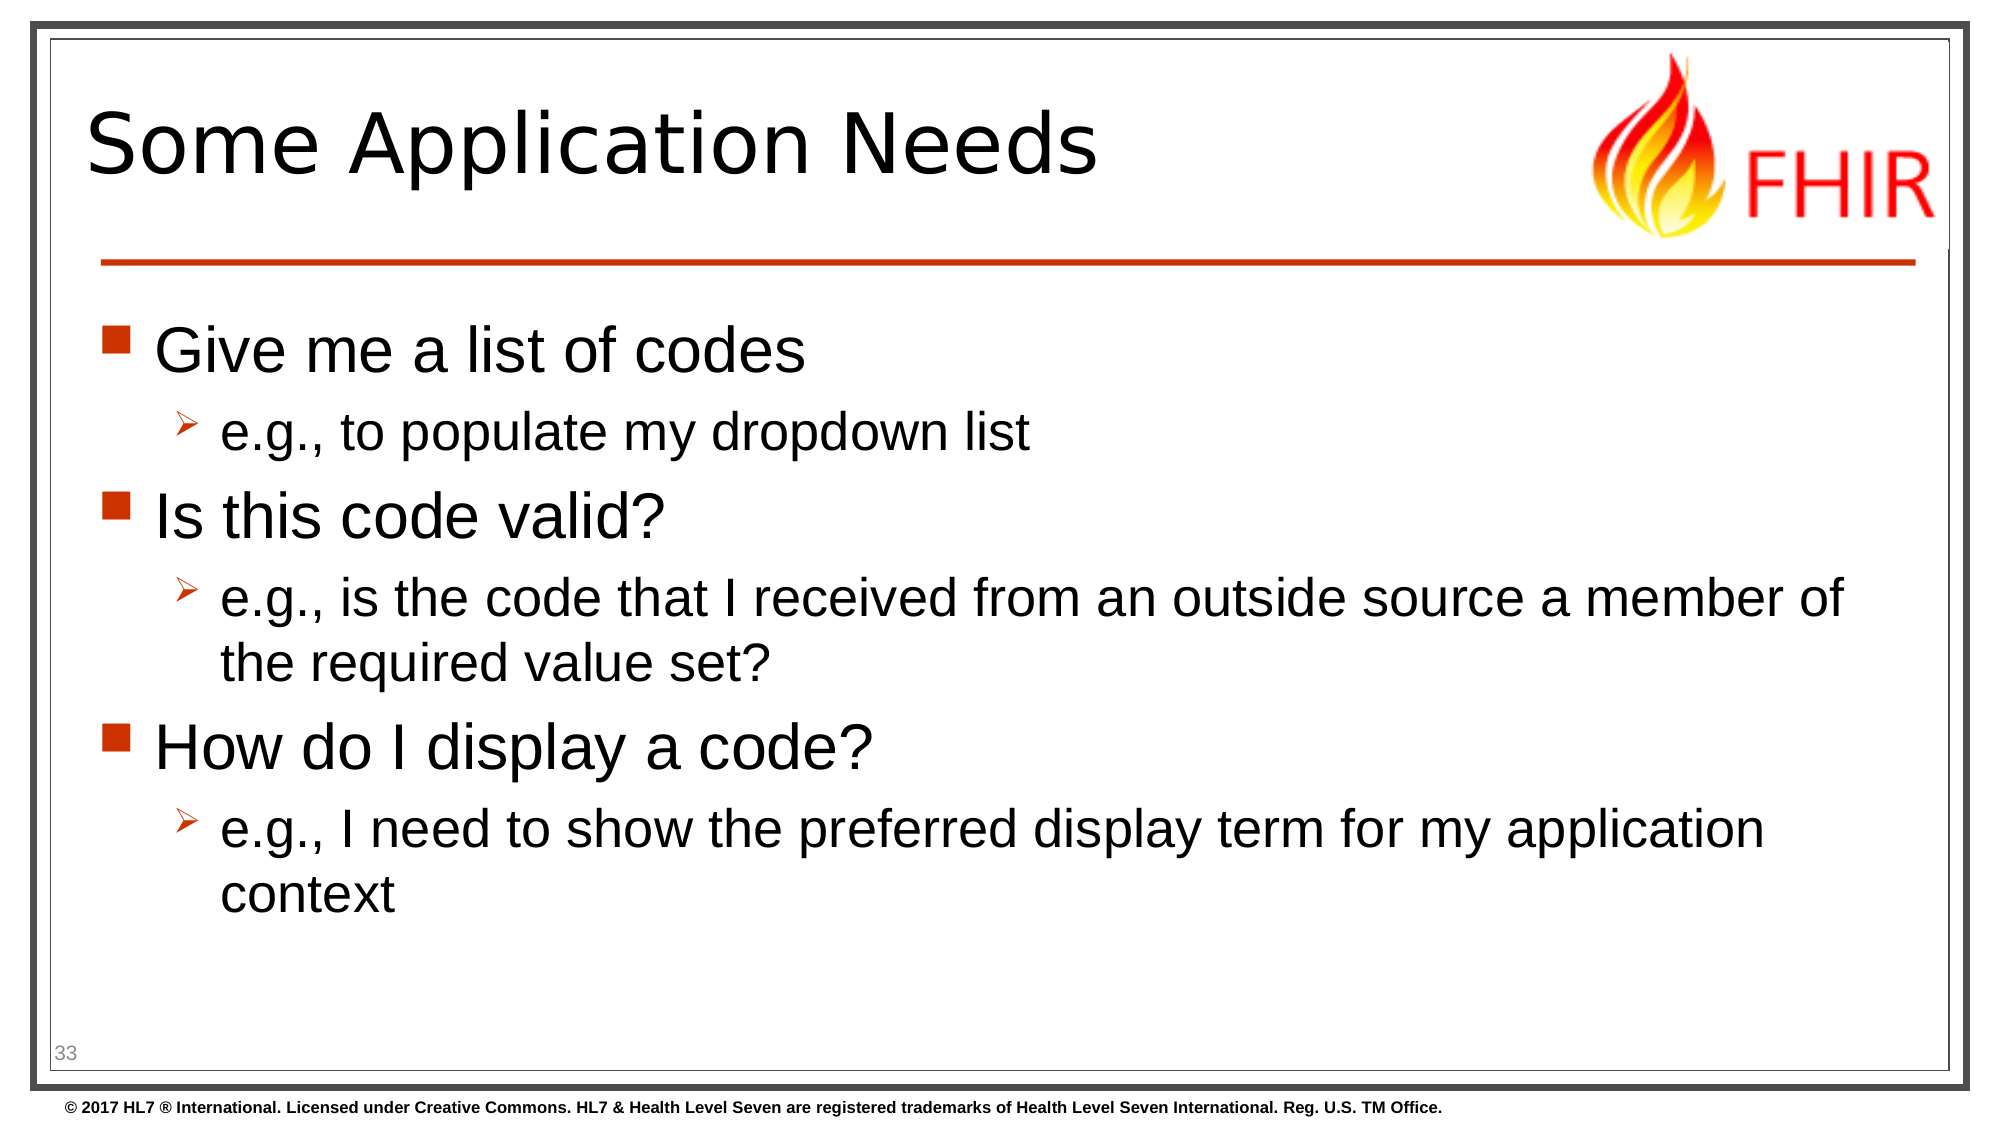

# Some Application Needs
Give me a list of codes
e.g., to populate my dropdown list
Is this code valid?
e.g., is the code that I received from an outside source a member of the required value set?
How do I display a code?
e.g., I need to show the preferred display term for my application context
33